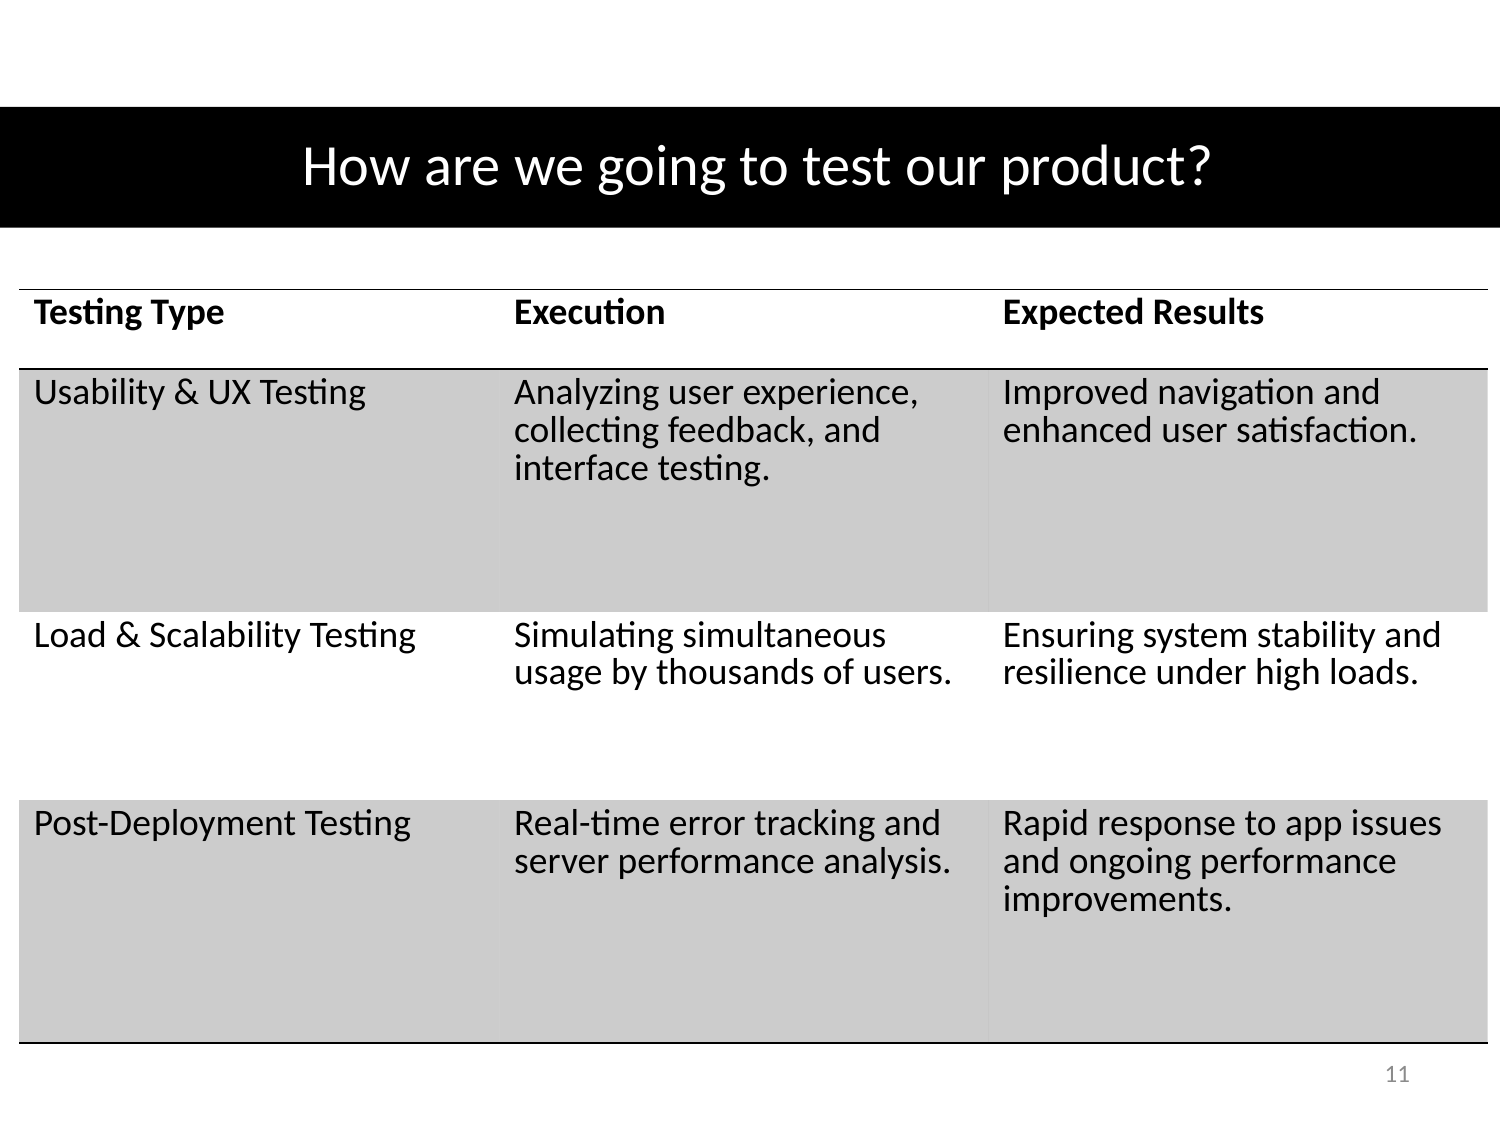

How are we going to test our product?

| Testing Type | Execution | Expected Results |
| --- | --- | --- |
| Usability & UX Testing | Analyzing user experience, collecting feedback, and interface testing. | Improved navigation and enhanced user satisfaction. |
| Load & Scalability Testing | Simulating simultaneous usage by thousands of users. | Ensuring system stability and resilience under high loads. |
| Post-Deployment Testing | Real-time error tracking and server performance analysis. | Rapid response to app issues and ongoing performance improvements. |
11